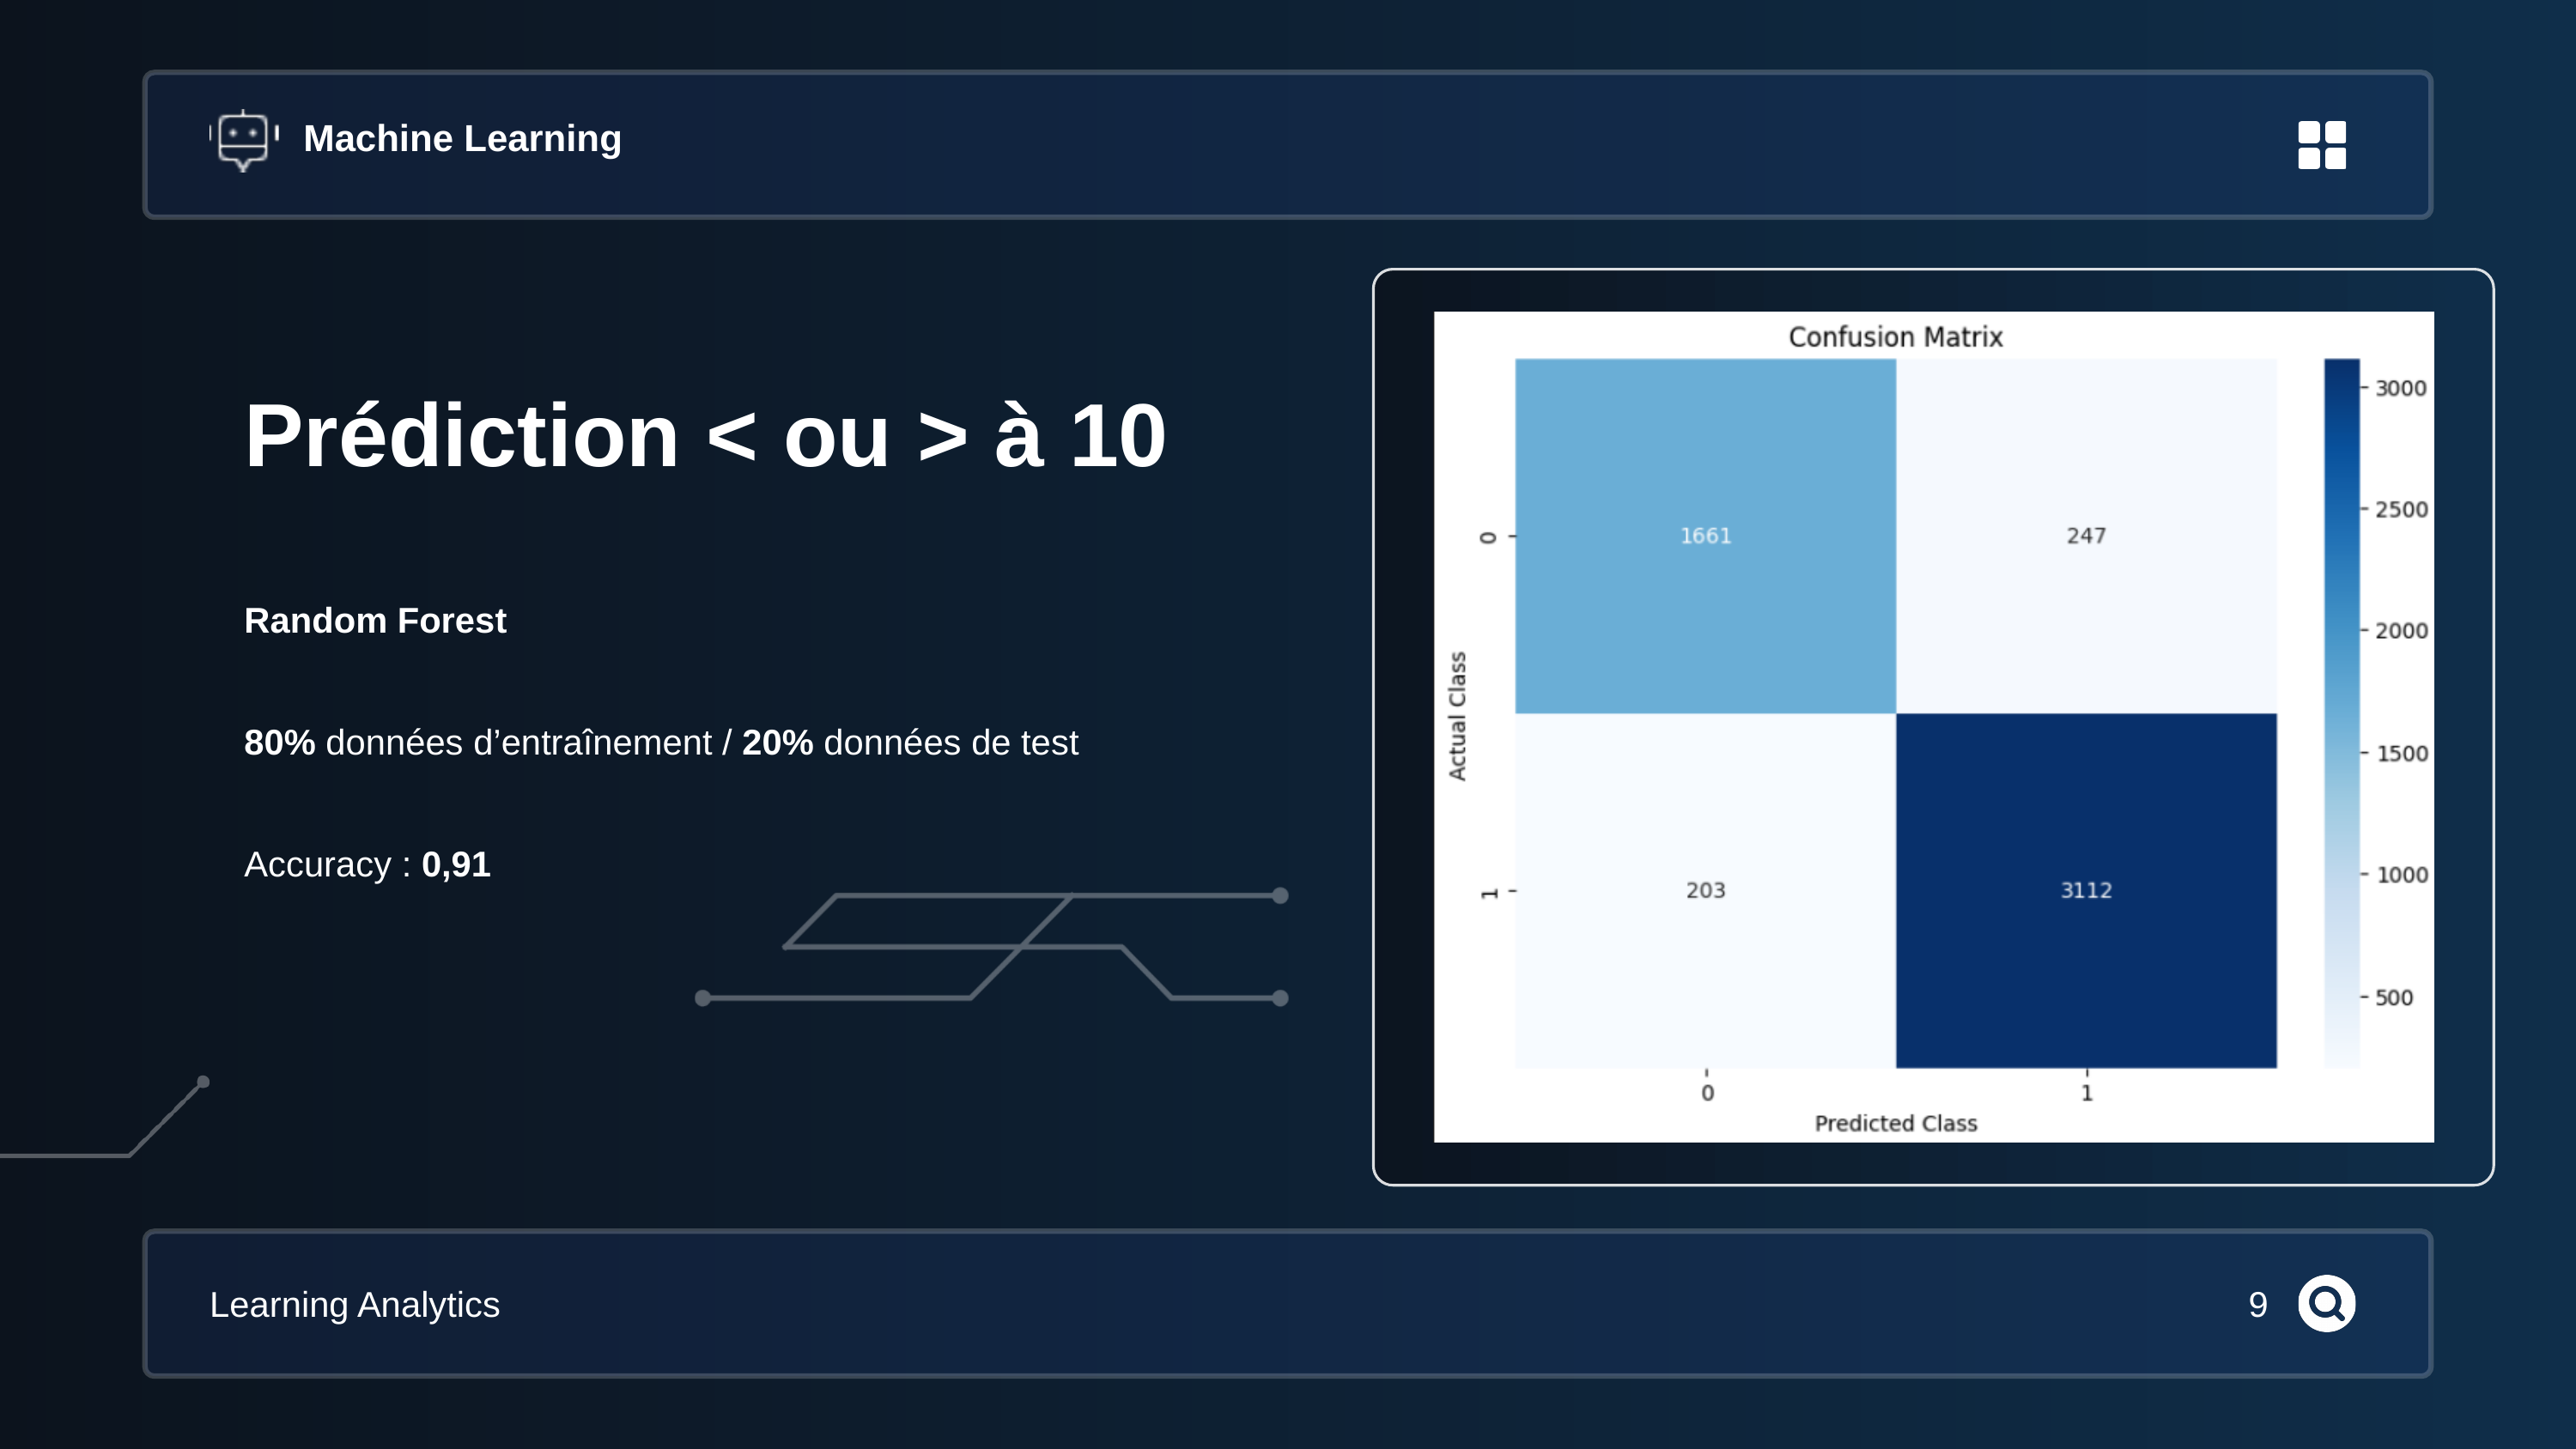

Machine Learning

Prédiction < ou > à 10
Random Forest

80% données d’entraînement / 20% données de test

Accuracy : 0,91

Learning Analytics
9